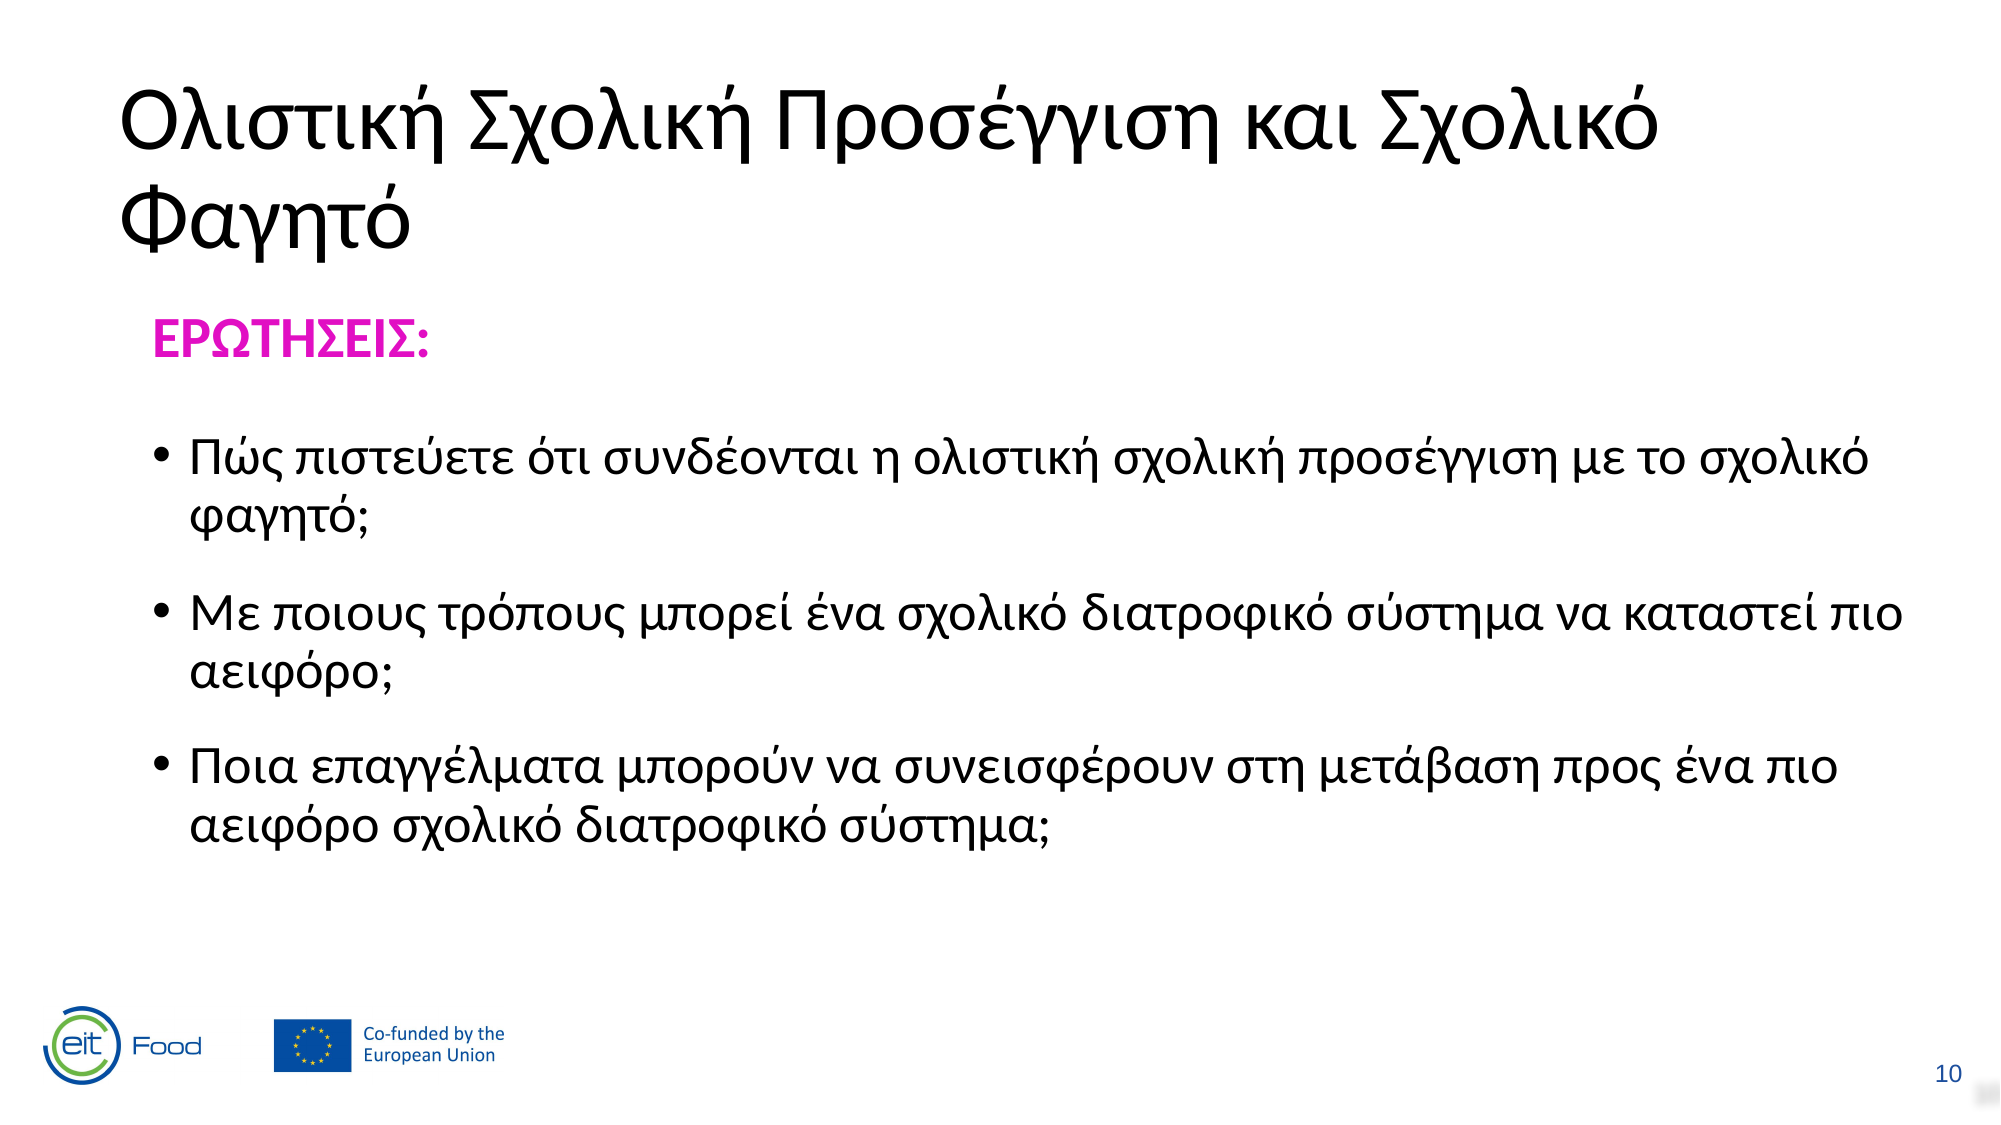

Ολιστική Σχολική Προσέγγιση και Σχολικό Φαγητό
ΕΡΩΤΗΣΕΙΣ:
Πώς πιστεύετε ότι συνδέονται η ολιστική σχολική προσέγγιση με το σχολικό φαγητό;
Με ποιους τρόπους μπορεί ένα σχολικό διατροφικό σύστημα να καταστεί πιο αειφόρο;
Ποια επαγγέλματα μπορούν να συνεισφέρουν στη μετάβαση προς ένα πιο αειφόρο σχολικό διατροφικό σύστημα;
10